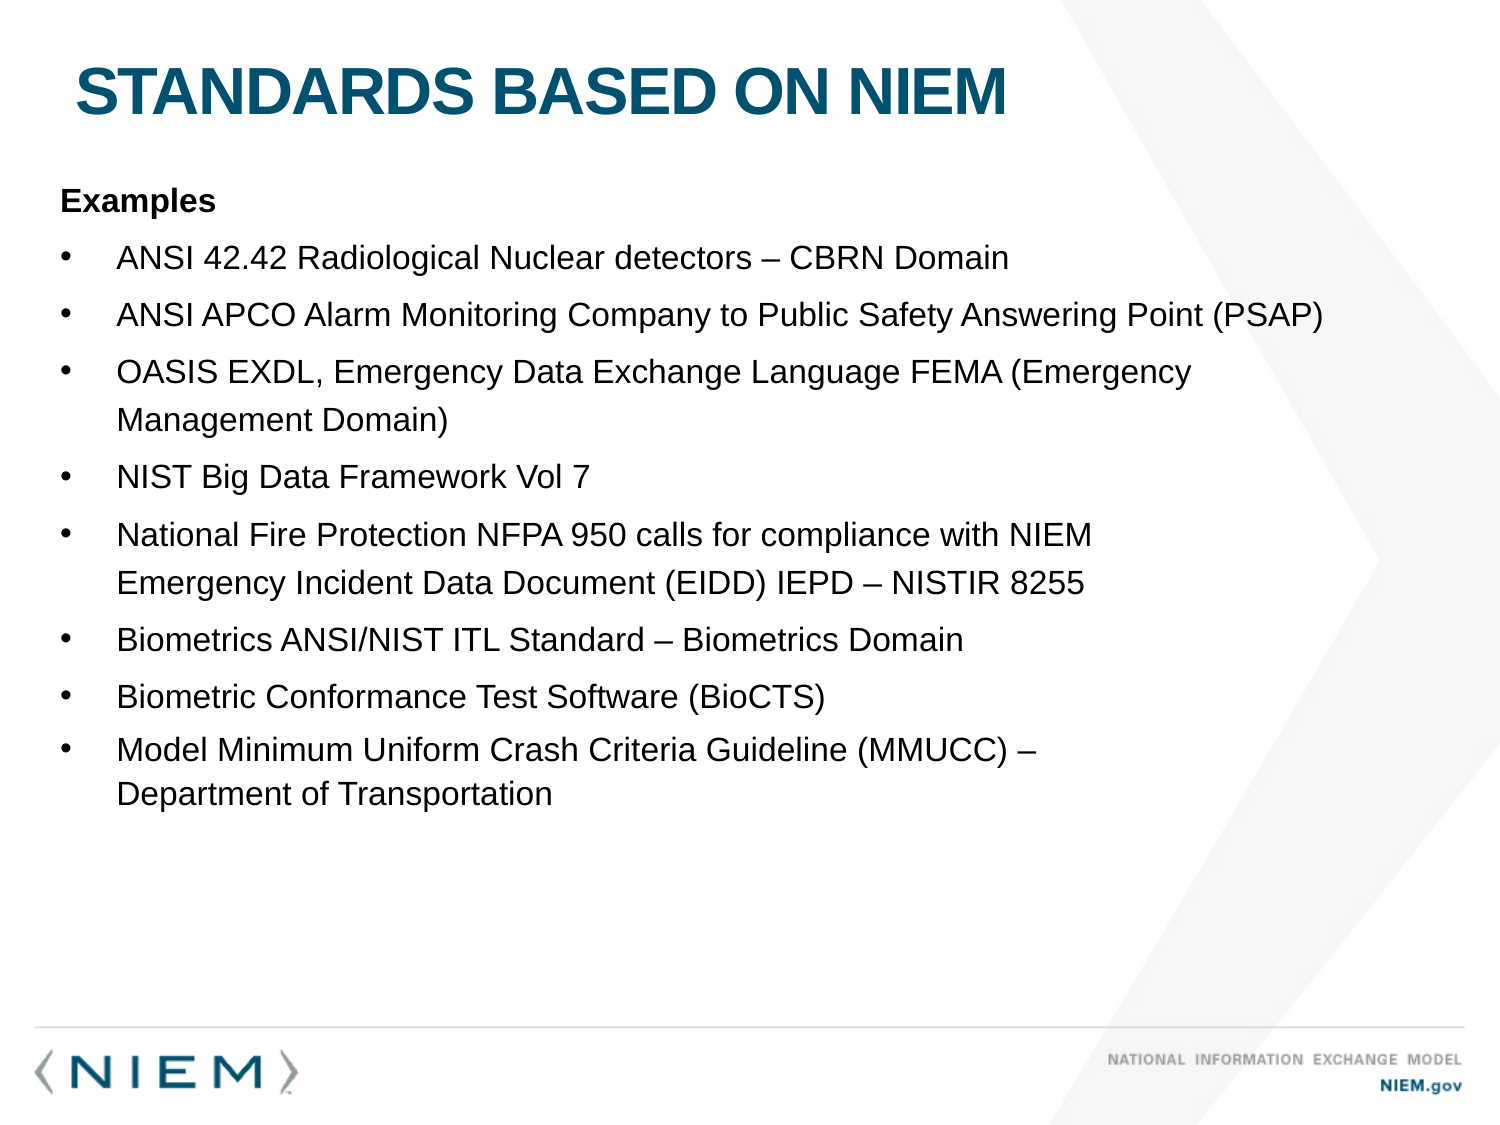

# Standards based on niem
Examples
ANSI 42.42 Radiological Nuclear detectors – CBRN Domain
ANSI APCO Alarm Monitoring Company to Public Safety Answering Point (PSAP)
OASIS EXDL, Emergency Data Exchange Language FEMA (Emergency Management Domain)
NIST Big Data Framework Vol 7
National Fire Protection NFPA 950 calls for compliance with NIEM
Emergency Incident Data Document (EIDD) IEPD – NISTIR 8255
Biometrics ANSI/NIST ITL Standard – Biometrics Domain
Biometric Conformance Test Software (BioCTS)
Model Minimum Uniform Crash Criteria Guideline (MMUCC) –
Department of Transportation